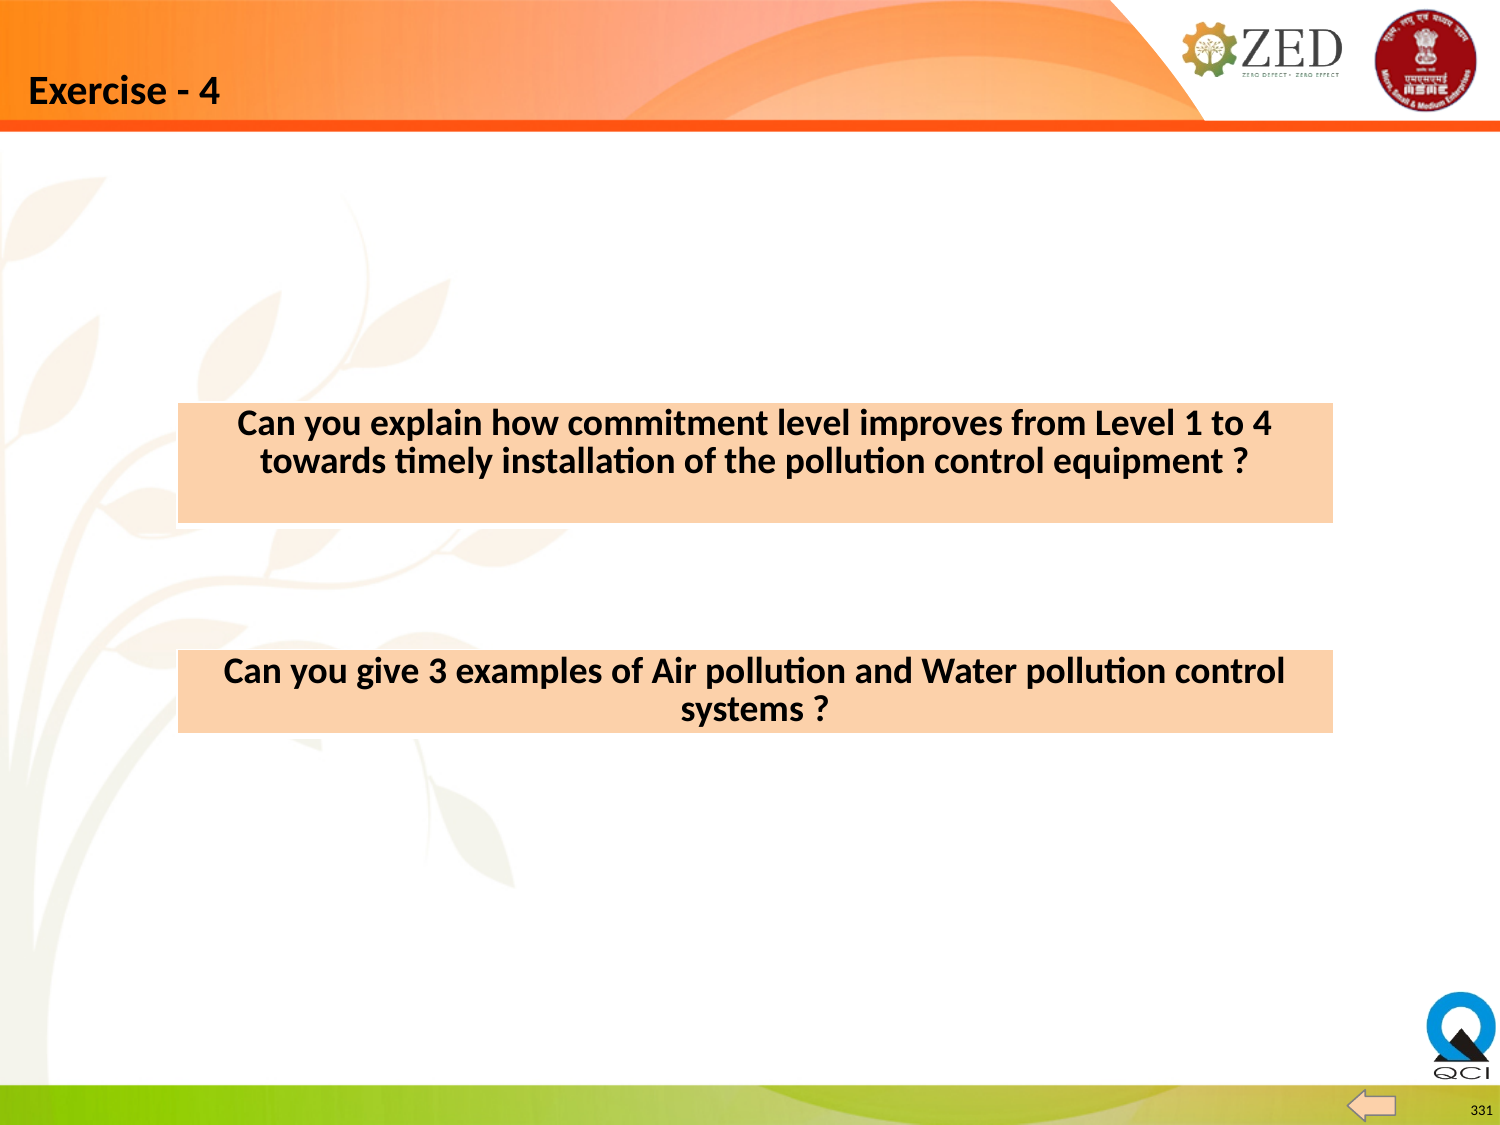

# Exercise - 4
| Can you explain how commitment level improves from Level 1 to 4 towards timely installation of the pollution control equipment ? |
| --- |
| Can you give 3 examples of Air pollution and Water pollution control systems ? |
| --- |